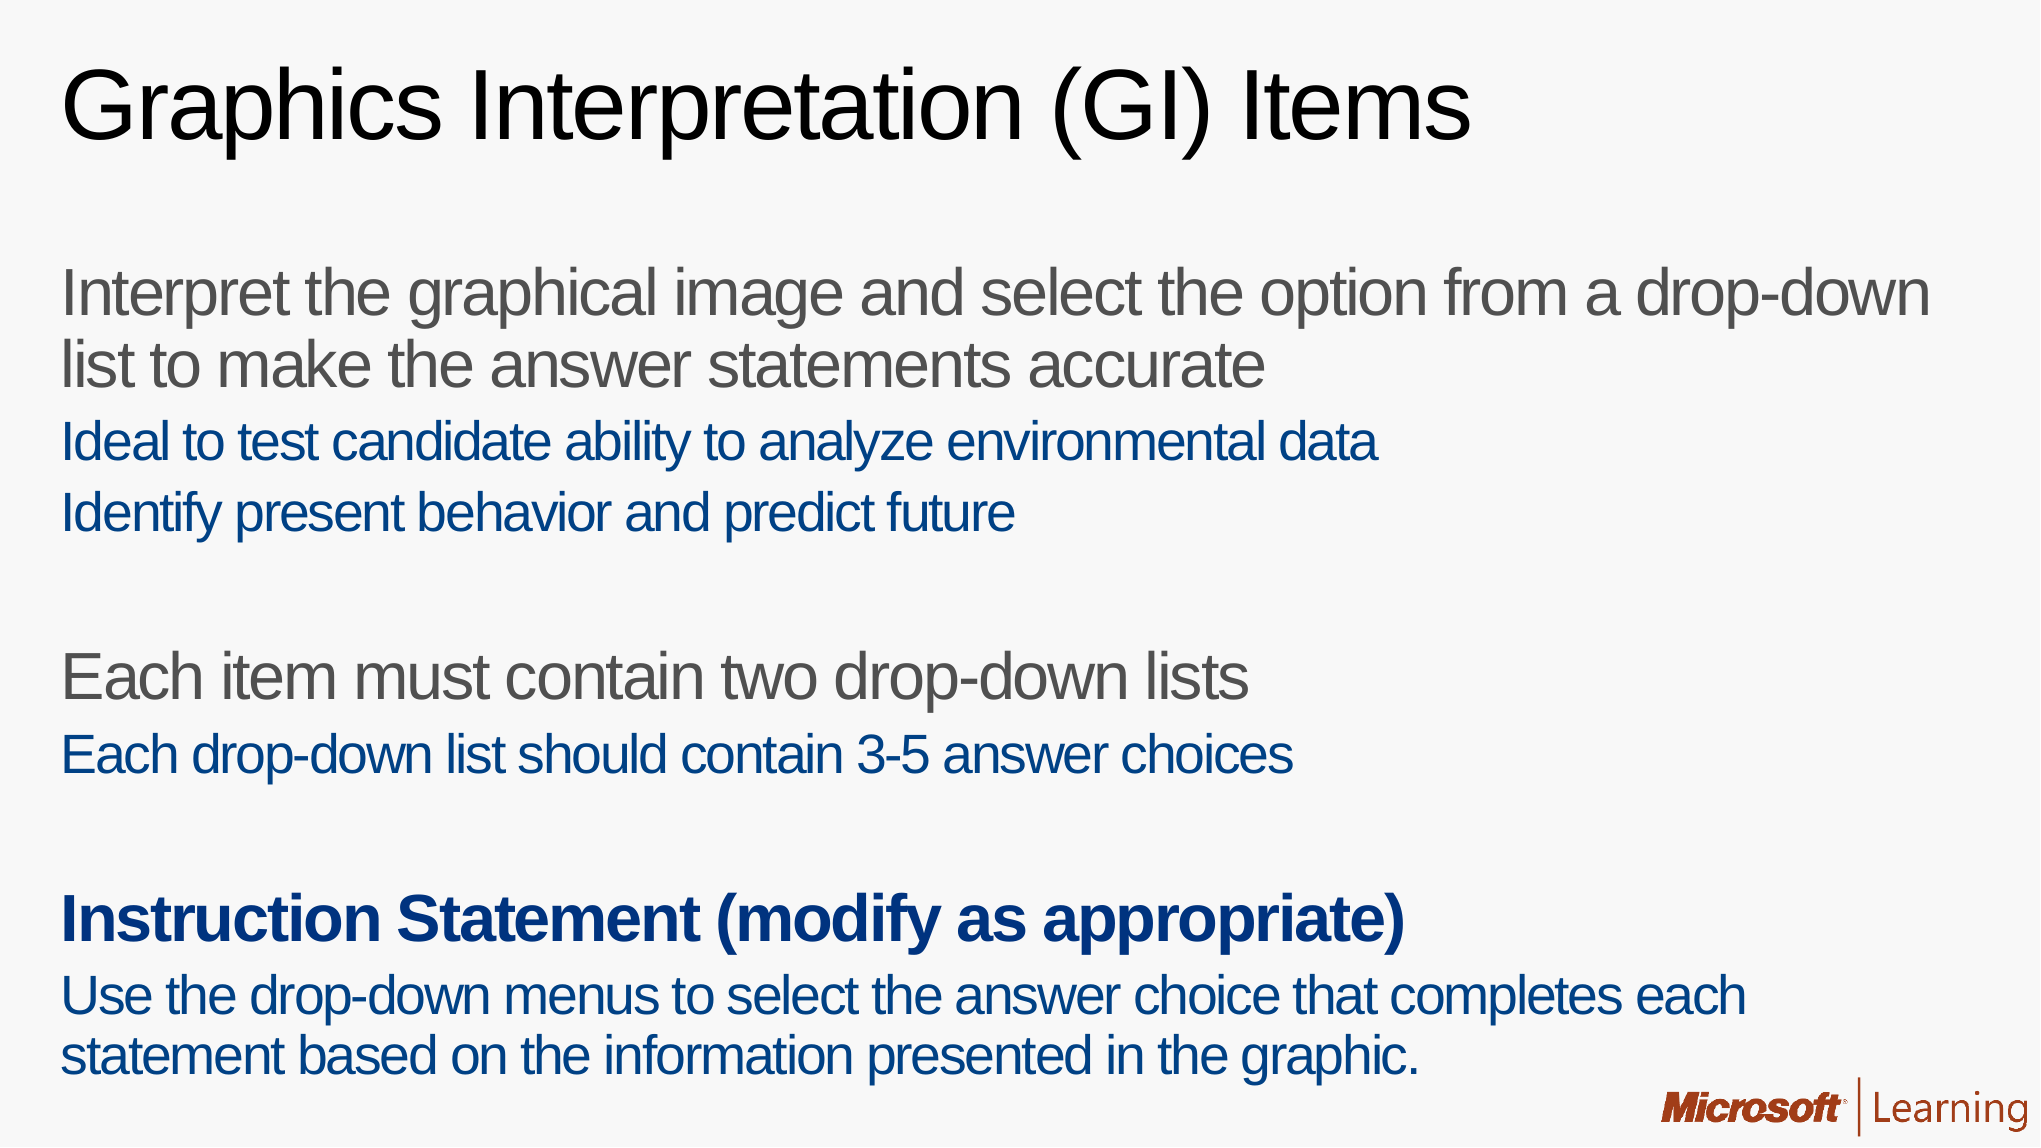

# Graphics Interpretation (GI) Items
Interpret the graphical image and select the option from a drop-down list to make the answer statements accurate
Ideal to test candidate ability to analyze environmental data
Identify present behavior and predict future

Each item must contain two drop-down lists
Each drop-down list should contain 3-5 answer choices

Instruction Statement (modify as appropriate)
Use the drop-down menus to select the answer choice that completes each statement based on the information presented in the graphic.